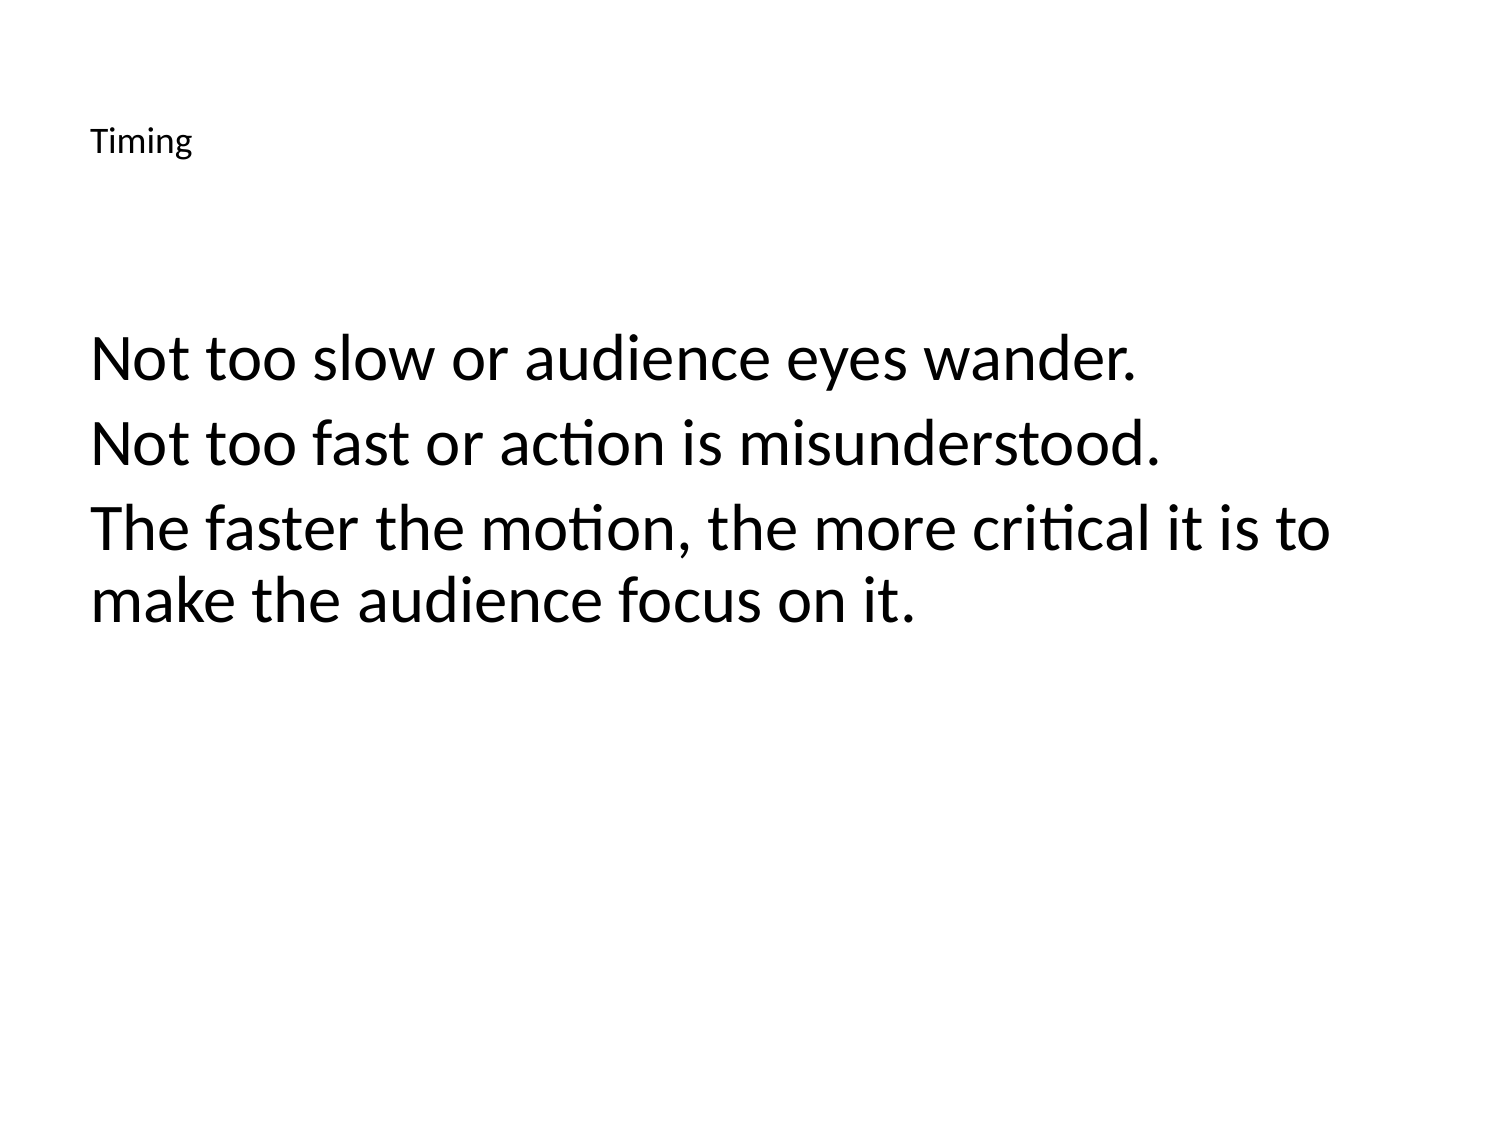

Timing
Not too slow or audience eyes wander.
Not too fast or action is misunderstood.
The faster the motion, the more critical it is to make the audience focus on it.